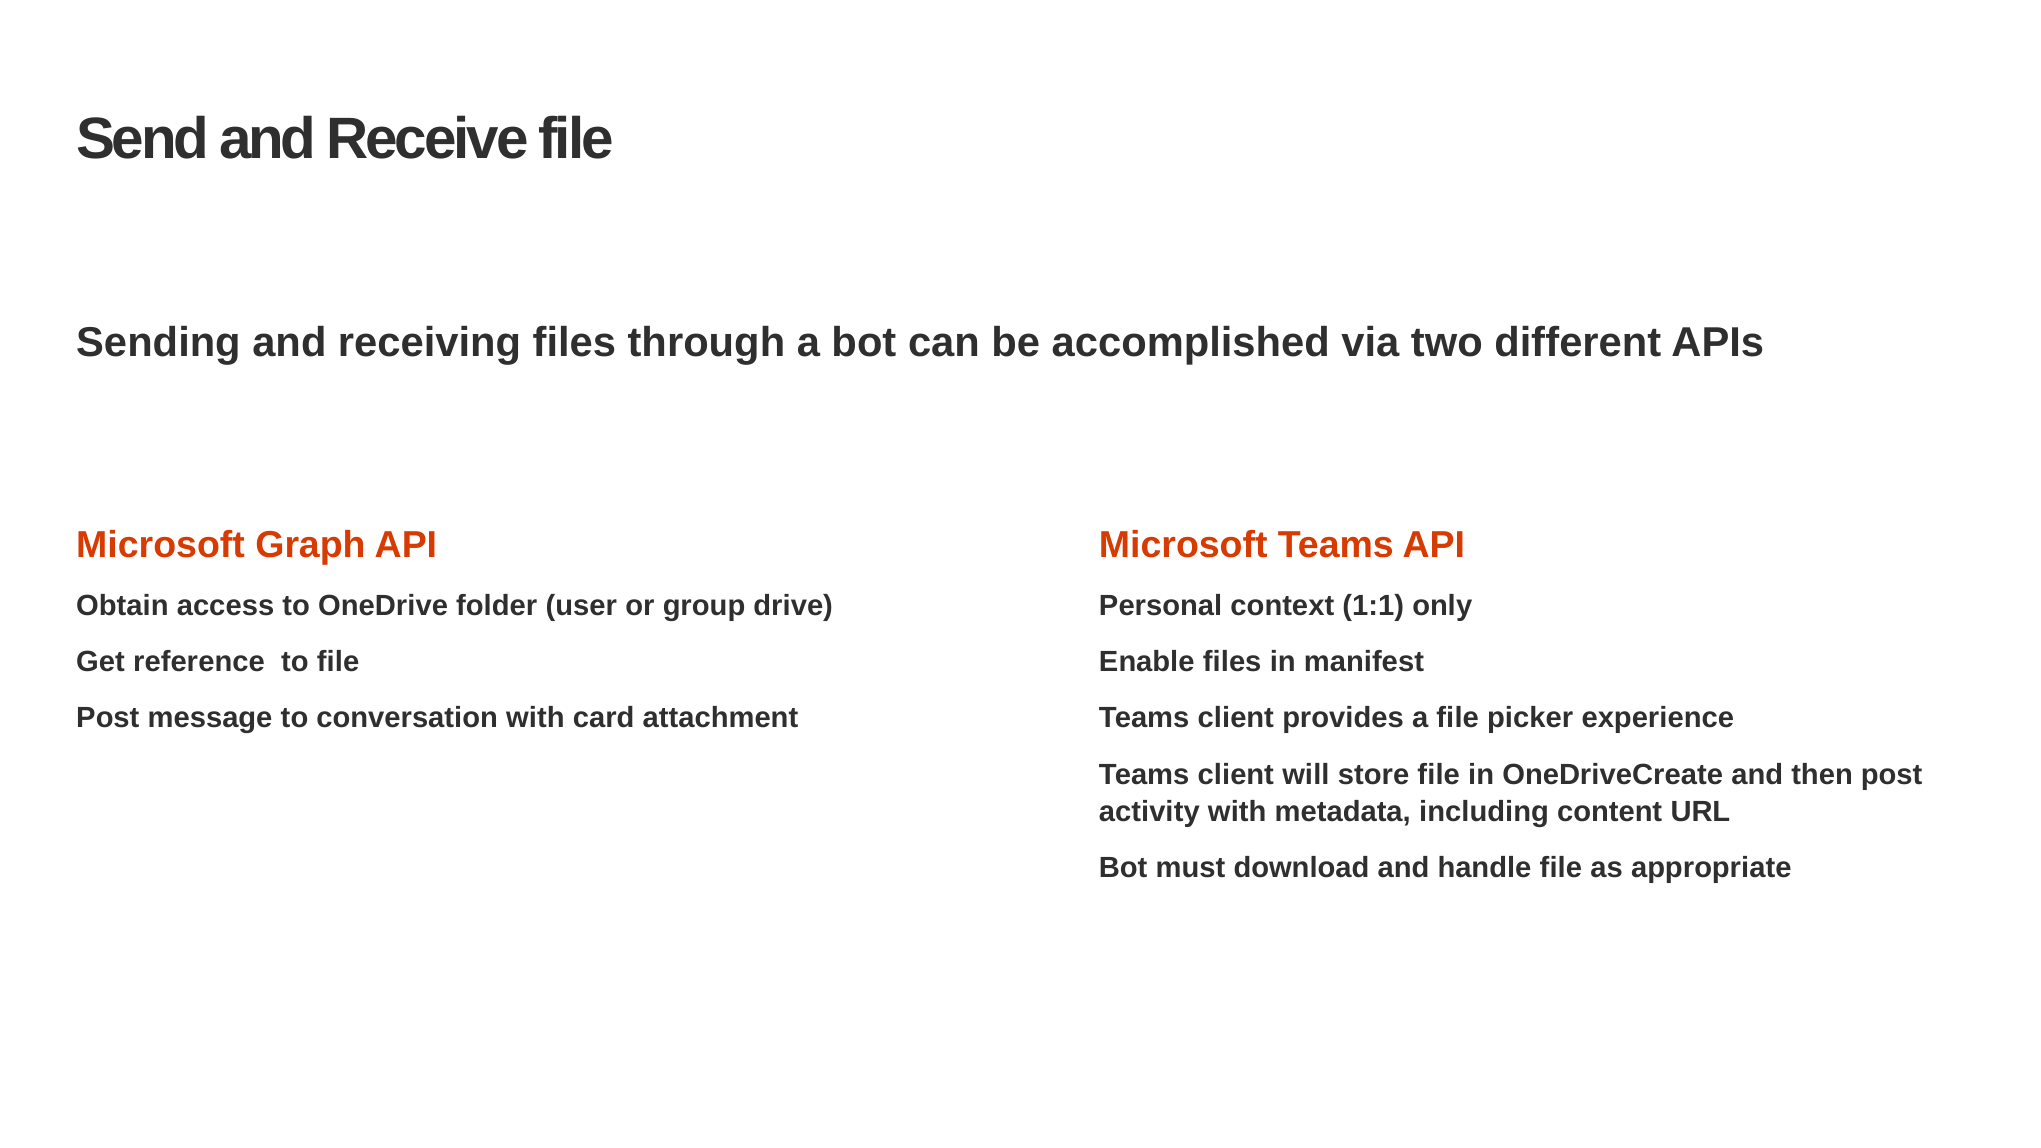

# Send and Receive file
Sending and receiving files through a bot can be accomplished via two different APIs
Microsoft Graph API
Obtain access to OneDrive folder (user or group drive)
Get reference  to file
Post message to conversation with card attachment
Microsoft Teams API
Personal context (1:1) only
Enable files in manifest
Teams client provides a file picker experience
Teams client will store file in OneDriveCreate and then post activity with metadata, including content URL
Bot must download and handle file as appropriate